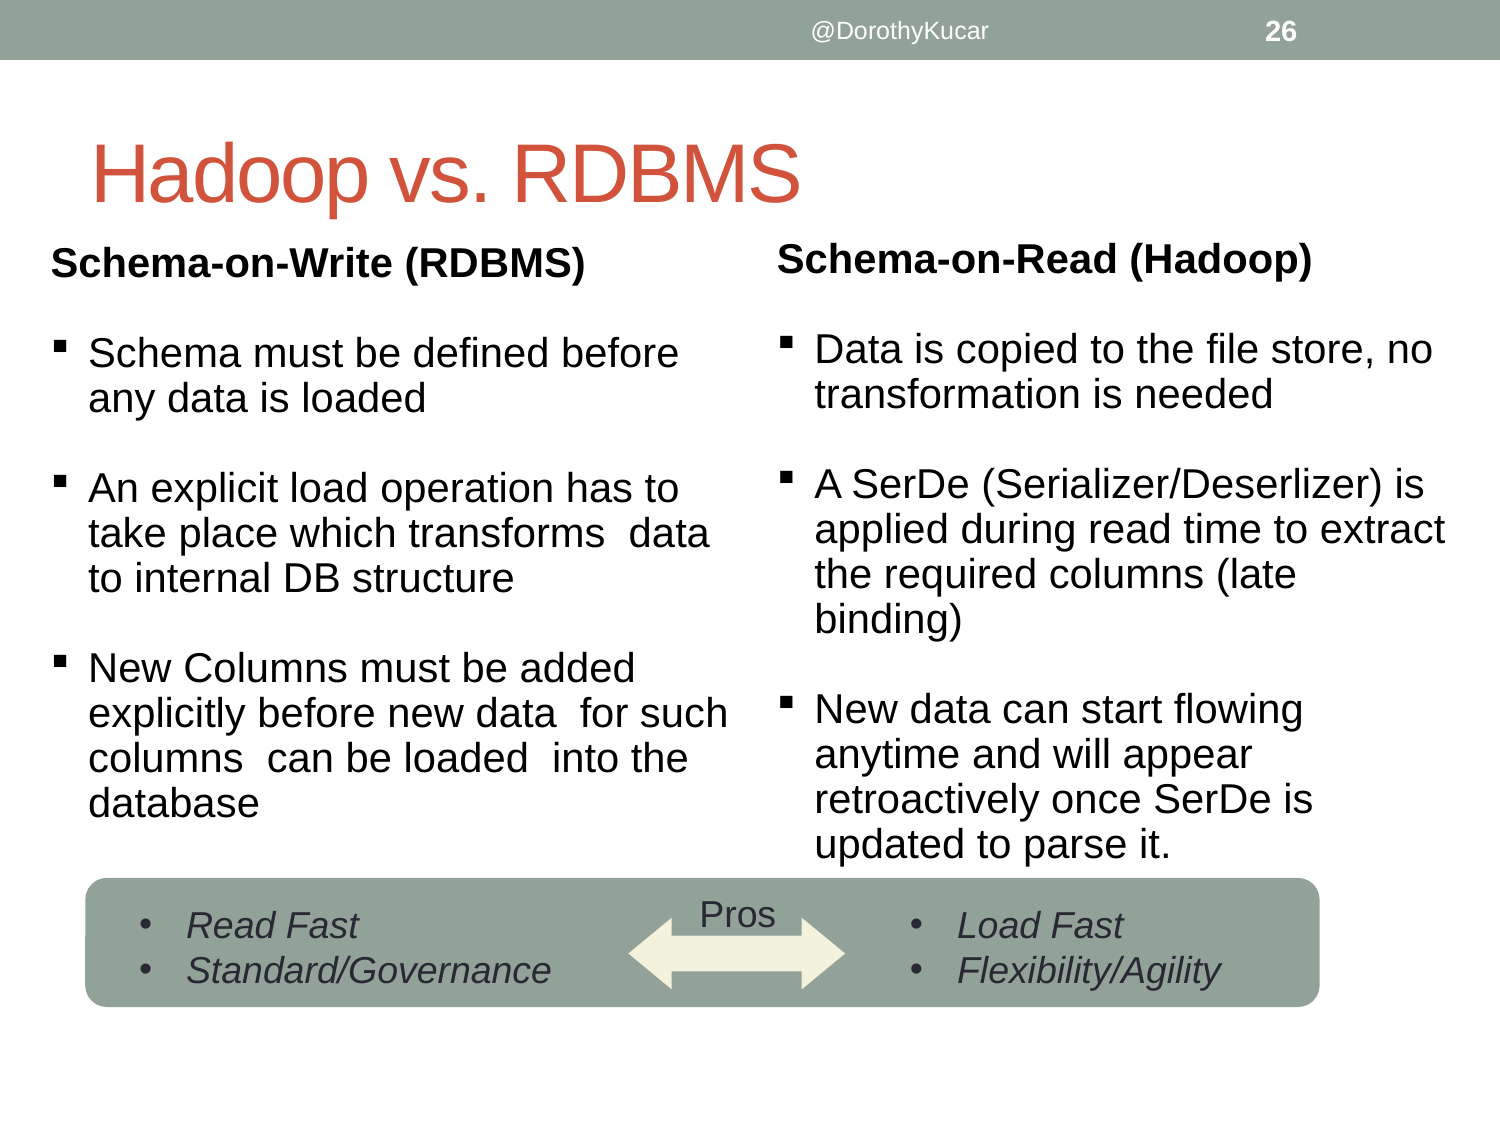

@DorothyKucar
26
# Hadoop vs. RDBMS
Schema-on-Read (Hadoop)

Data is copied to the file store, no transformation is needed

A SerDe (Serializer/Deserlizer) is applied during read time to extract the required columns (late binding)

New data can start flowing anytime and will appear retroactively once SerDe is updated to parse it.
Schema-on-Write (RDBMS)

Schema must be defined before any data is loaded

An explicit load operation has to take place which transforms  data to internal DB structure

New Columns must be added explicitly before new data  for such columns  can be loaded  into the database

Pros
Read Fast
Standard/Governance
Load Fast
Flexibility/Agility